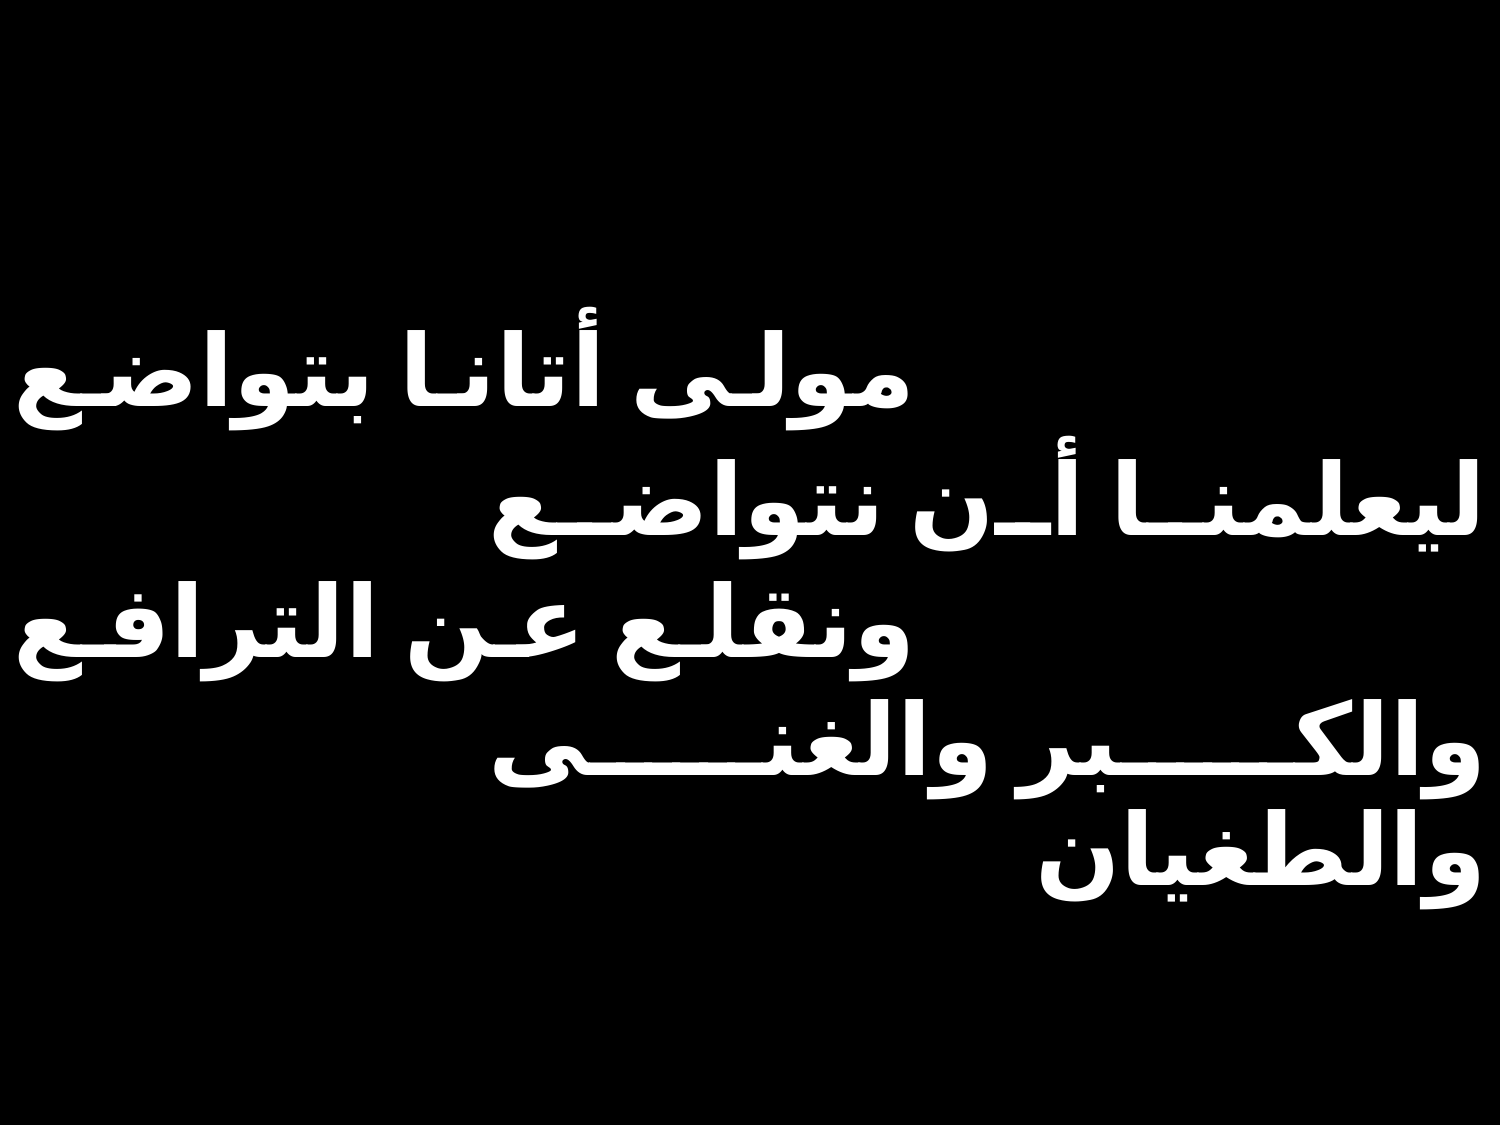

| مولى أتانا بتواضع |  |  |
| --- | --- | --- |
|  | ليعلمنا أن نتواضع |  |
| ونقلع عن الترافع |  |  |
|  | والكبر والغنى والطغيان |  |